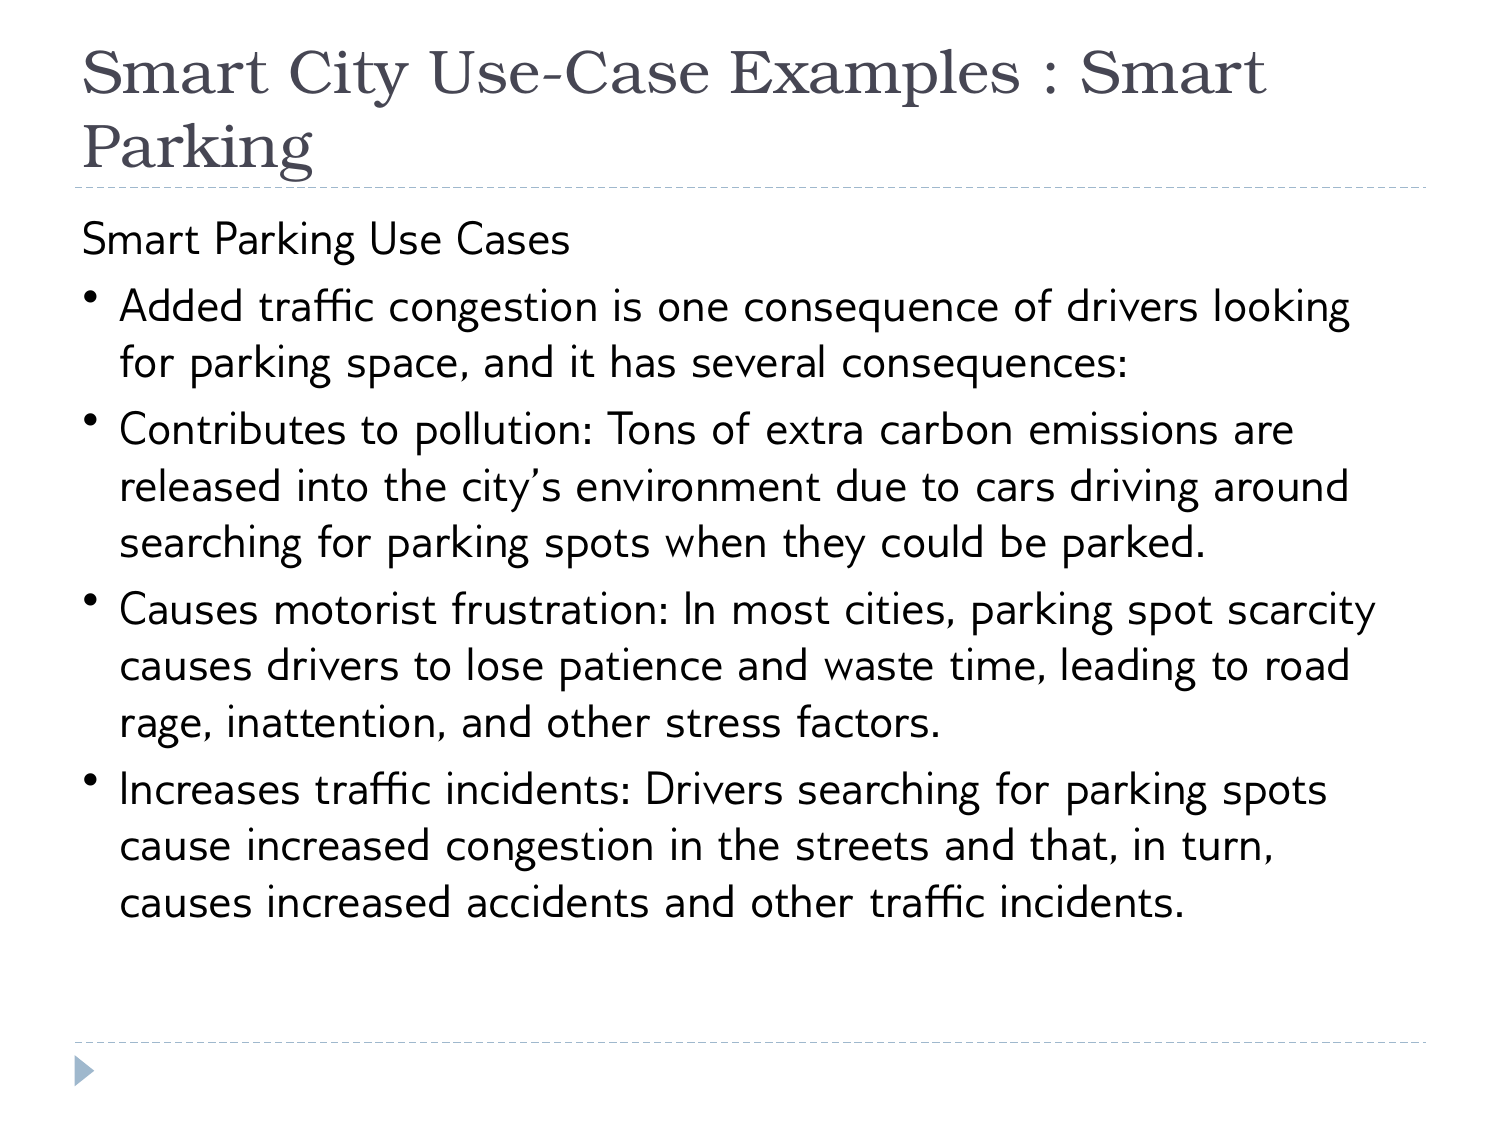

# Smart City Use-Case Examples : Smart Parking
Smart Parking Use Cases
Added traffic congestion is one consequence of drivers looking for parking space, and it has several consequences:
Contributes to pollution: Tons of extra carbon emissions are released into the city’s environment due to cars driving around searching for parking spots when they could be parked.
Causes motorist frustration: In most cities, parking spot scarcity causes drivers to lose patience and waste time, leading to road rage, inattention, and other stress factors.
Increases traffic incidents: Drivers searching for parking spots cause increased congestion in the streets and that, in turn, causes increased accidents and other traffic incidents.